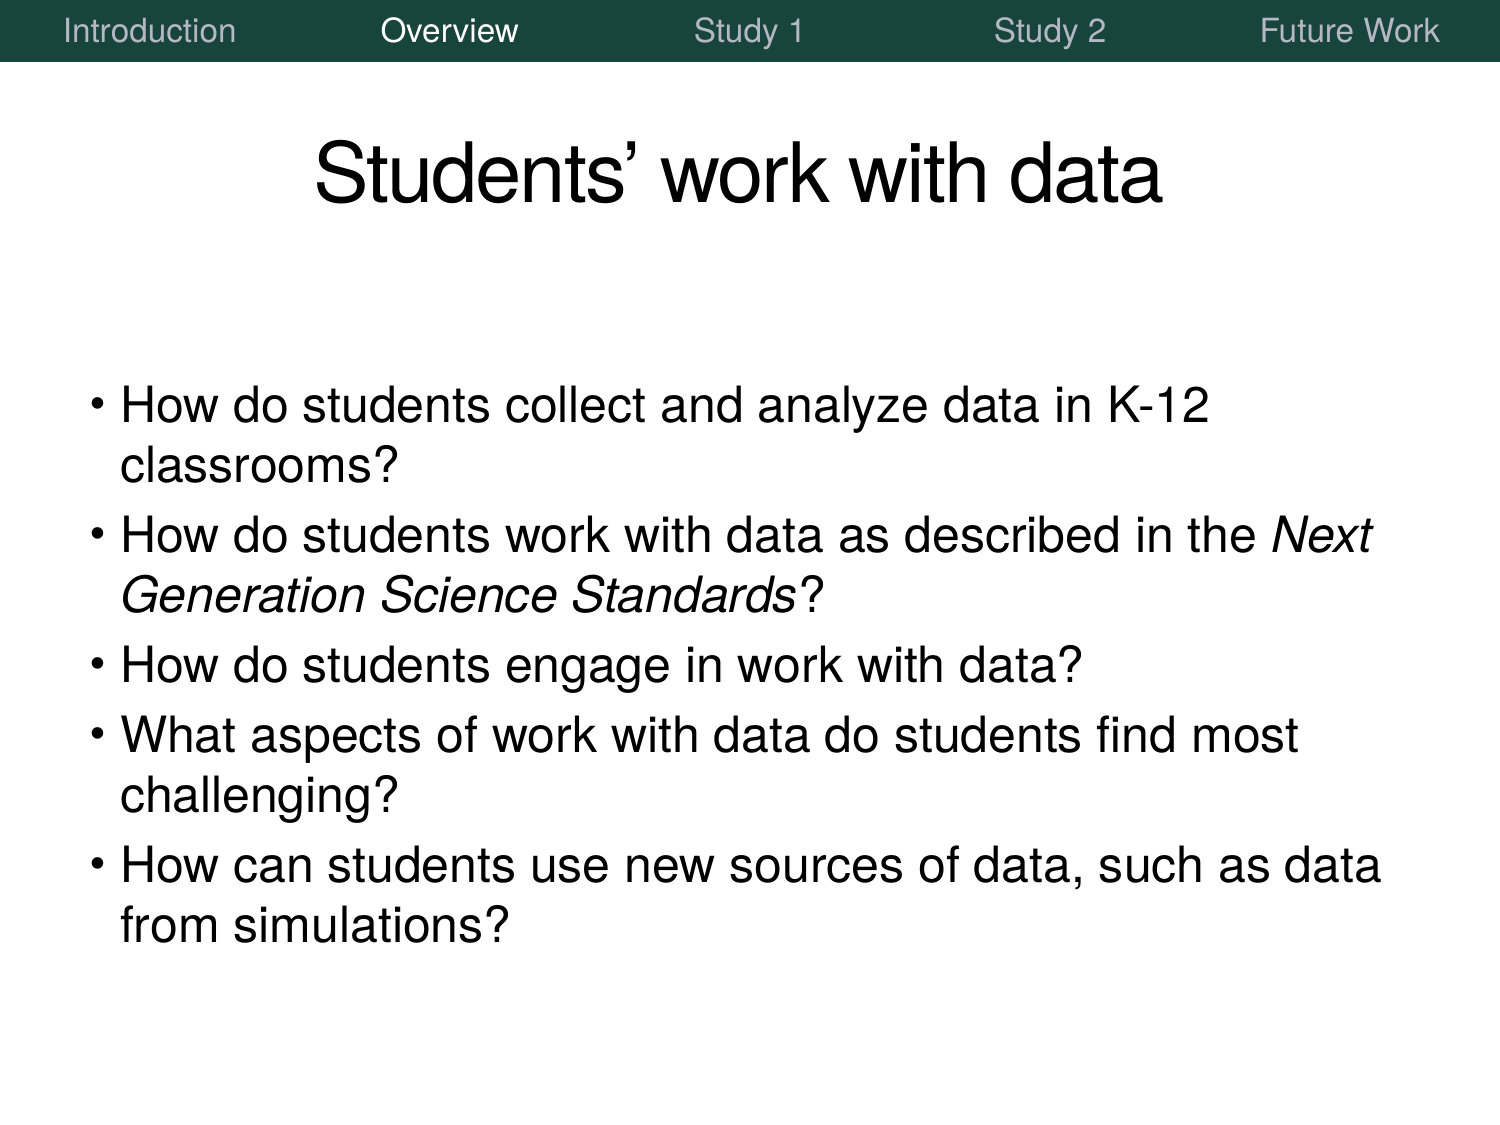

| Introduction | Overview | Study 1 | Study 2 | Future Work |
| --- | --- | --- | --- | --- |
# Students’ work with data
How do students collect and analyze data in K-12 classrooms?
How do students work with data as described in the Next Generation Science Standards?
How do students engage in work with data?
What aspects of work with data do students find most challenging?
How can students use new sources of data, such as data from simulations?